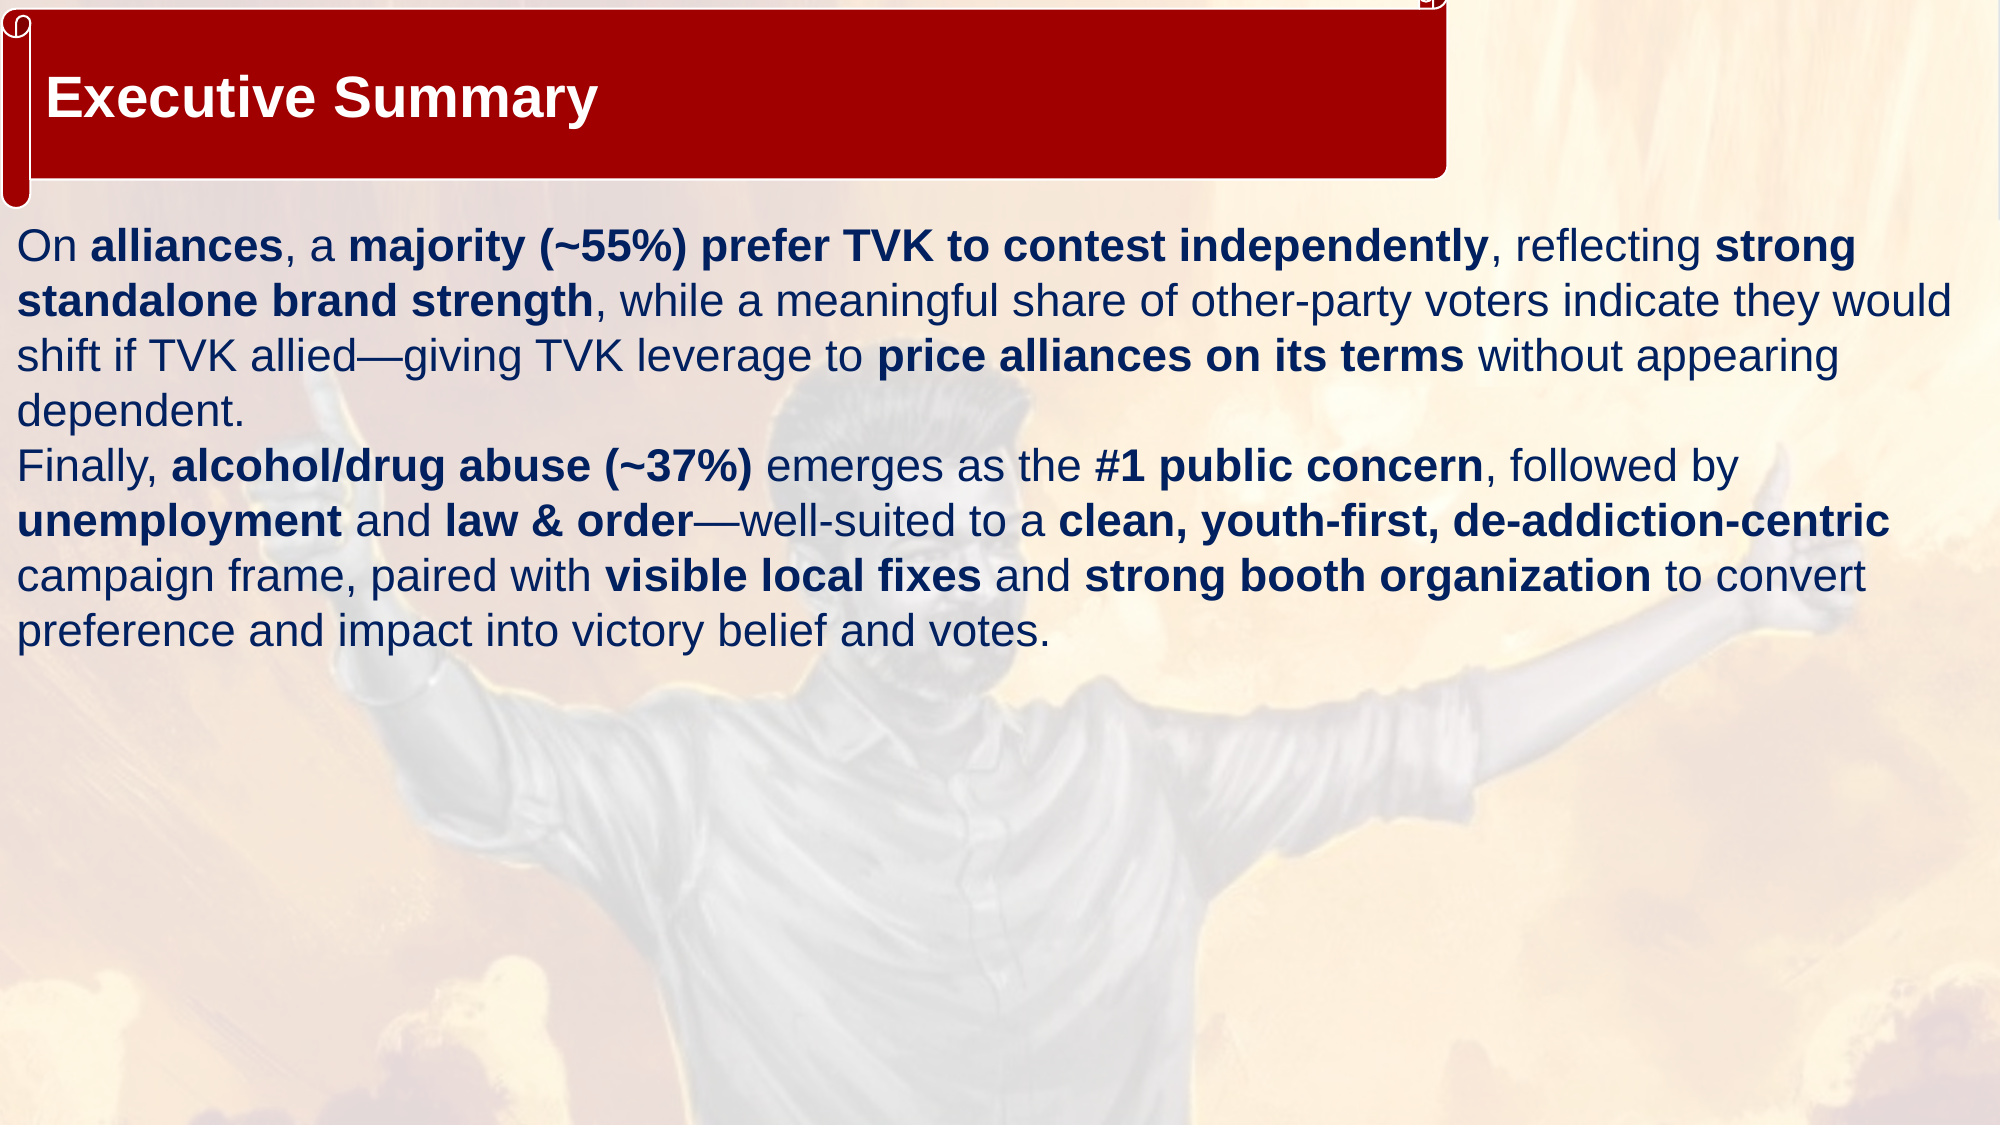

Executive Summary
On alliances, a majority (~55%) prefer TVK to contest independently, reflecting strong standalone brand strength, while a meaningful share of other-party voters indicate they would shift if TVK allied—giving TVK leverage to price alliances on its terms without appearing dependent.
Finally, alcohol/drug abuse (~37%) emerges as the #1 public concern, followed by unemployment and law & order—well-suited to a clean, youth-first, de-addiction-centric campaign frame, paired with visible local fixes and strong booth organization to convert preference and impact into victory belief and votes.